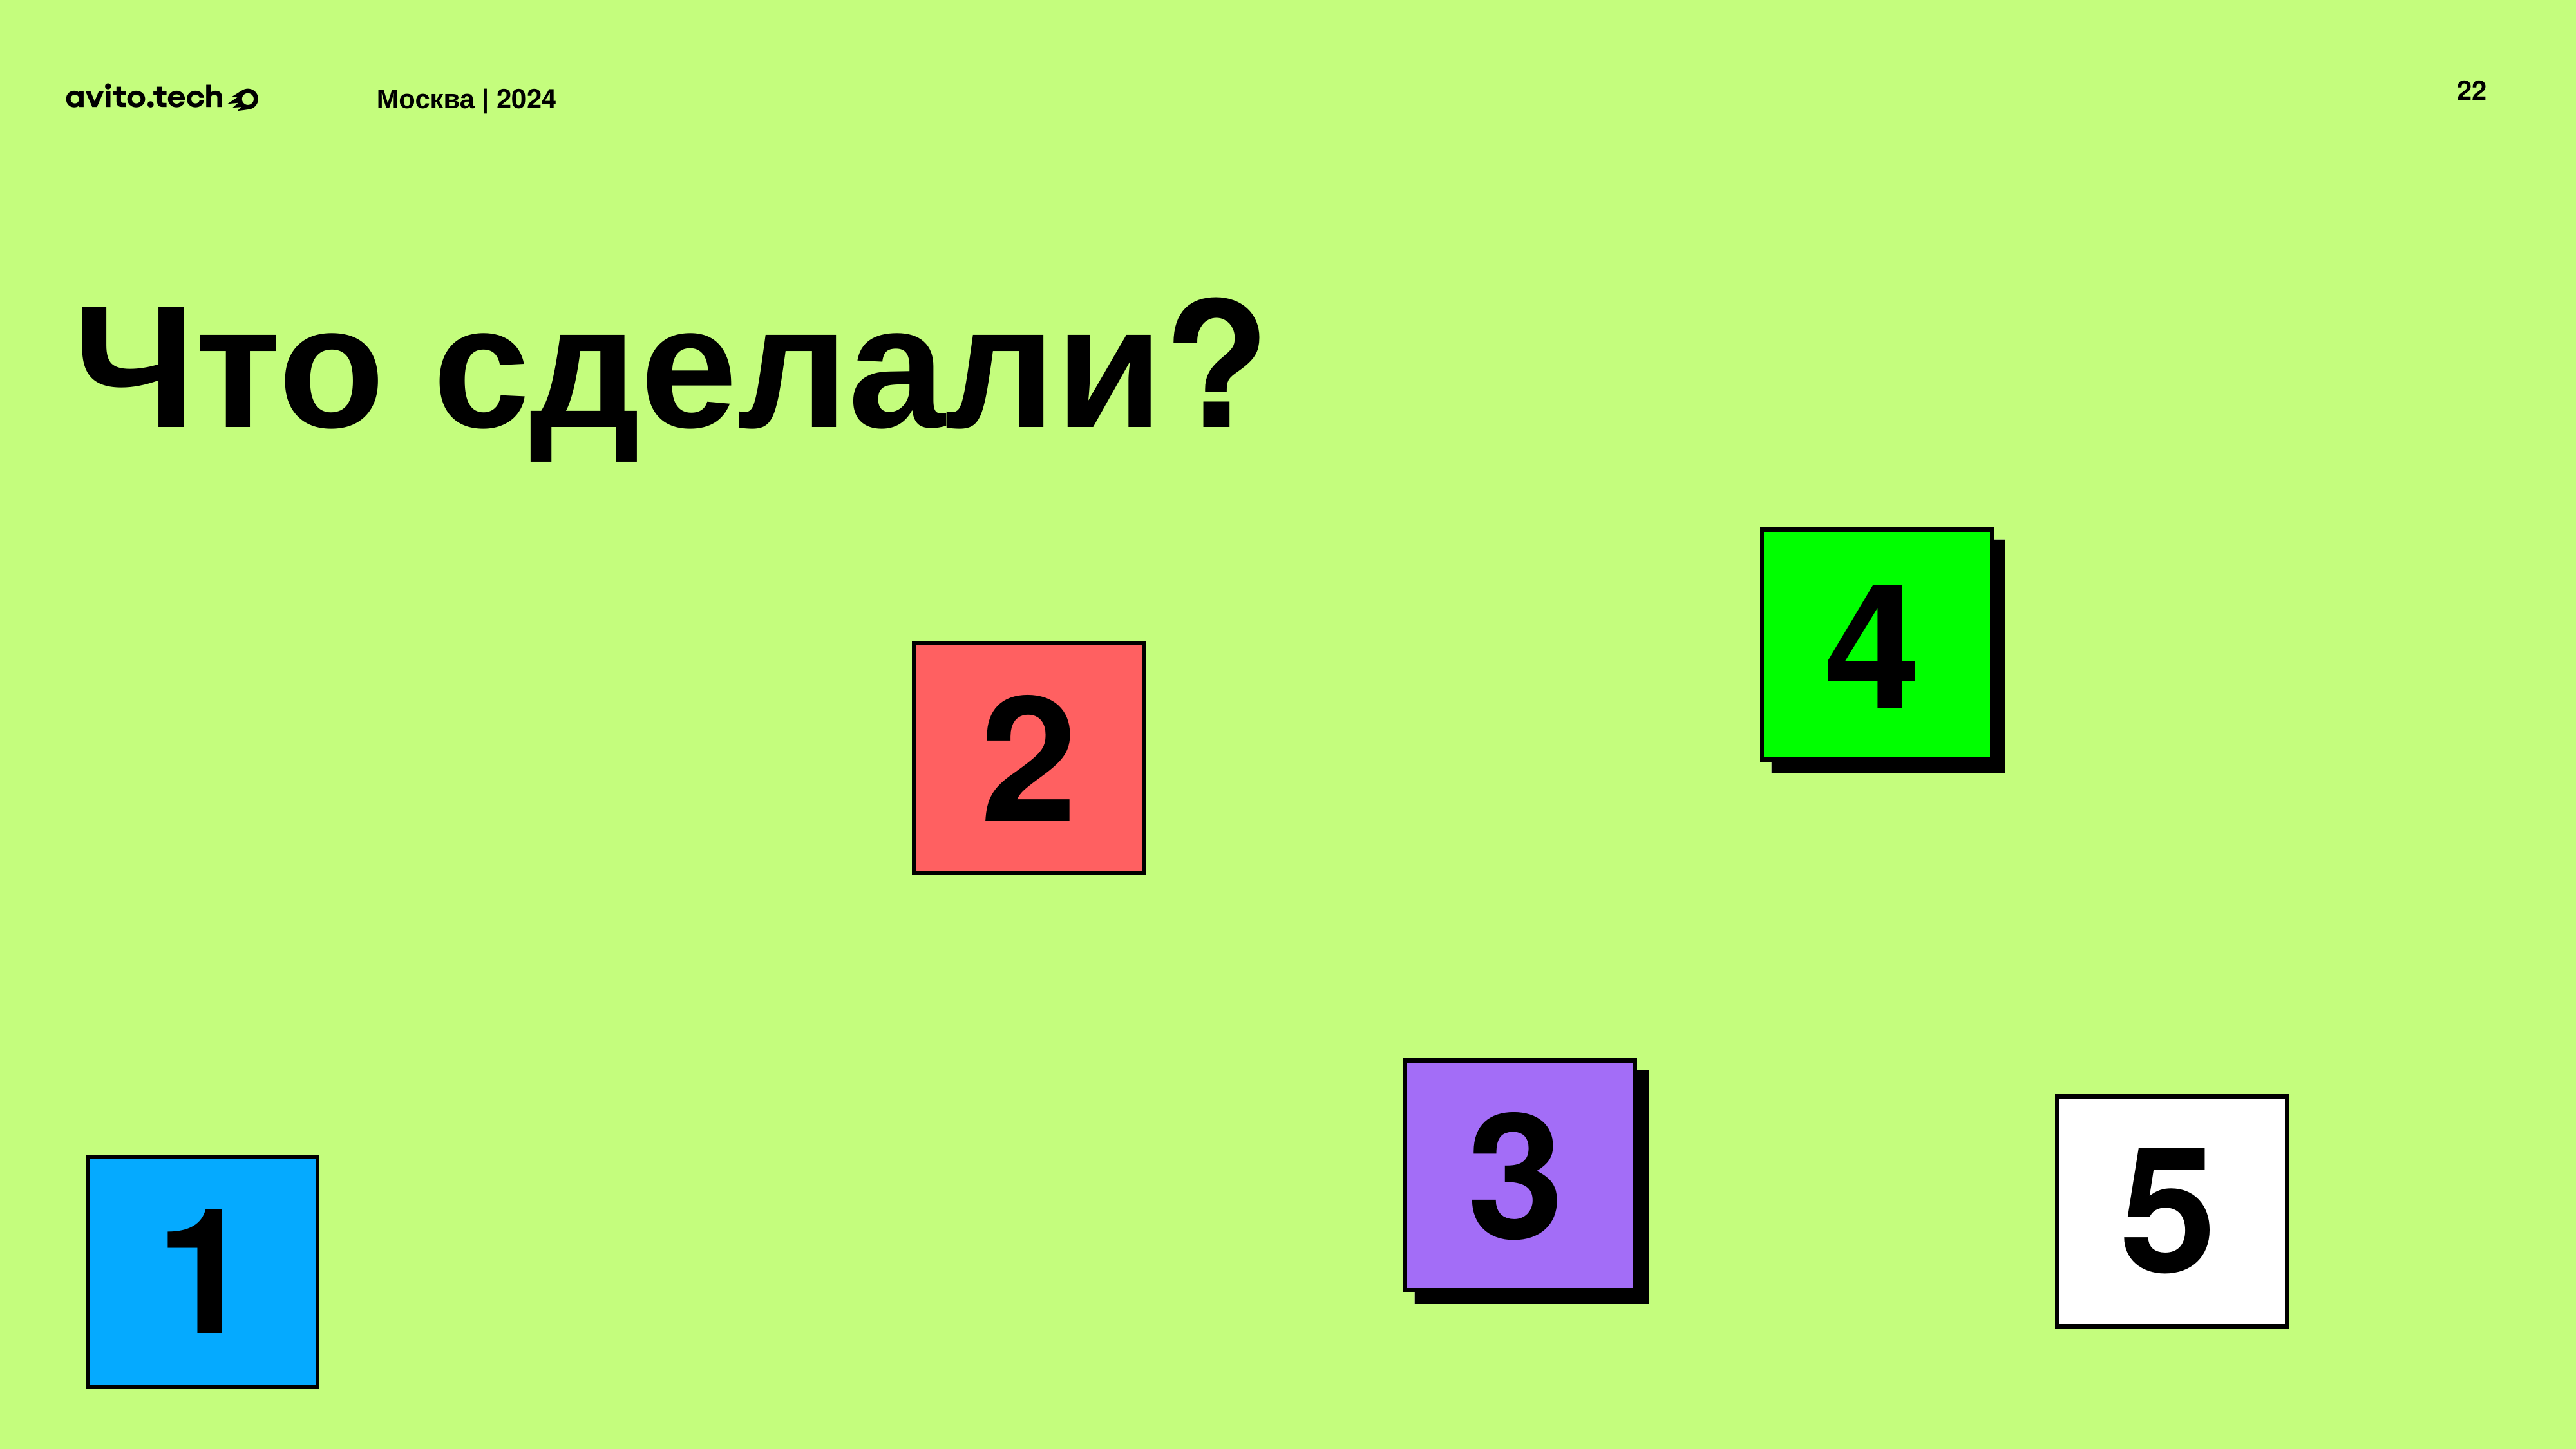

22
Что сделали?

4

2
2

3

5

1
1